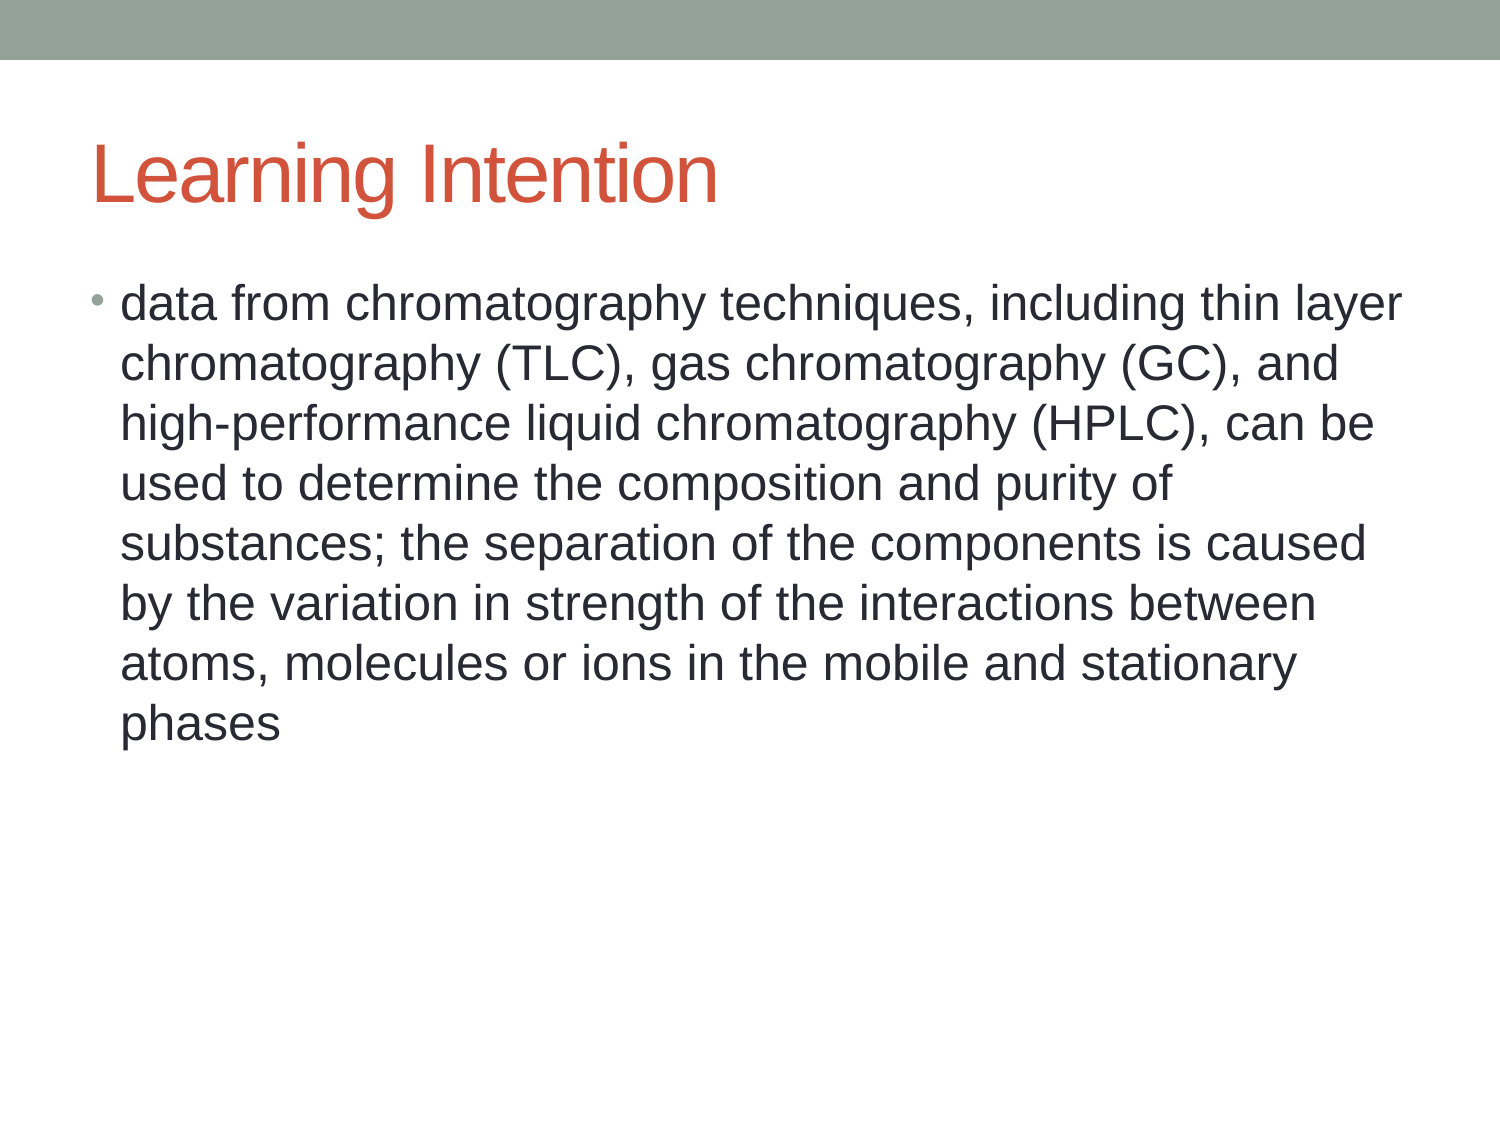

# Learning Intention
data from chromatography techniques, including thin layer chromatography (TLC), gas chromatography (GC), and high-performance liquid chromatography (HPLC), can be used to determine the composition and purity of substances; the separation of the components is caused by the variation in strength of the interactions between atoms, molecules or ions in the mobile and stationary phases